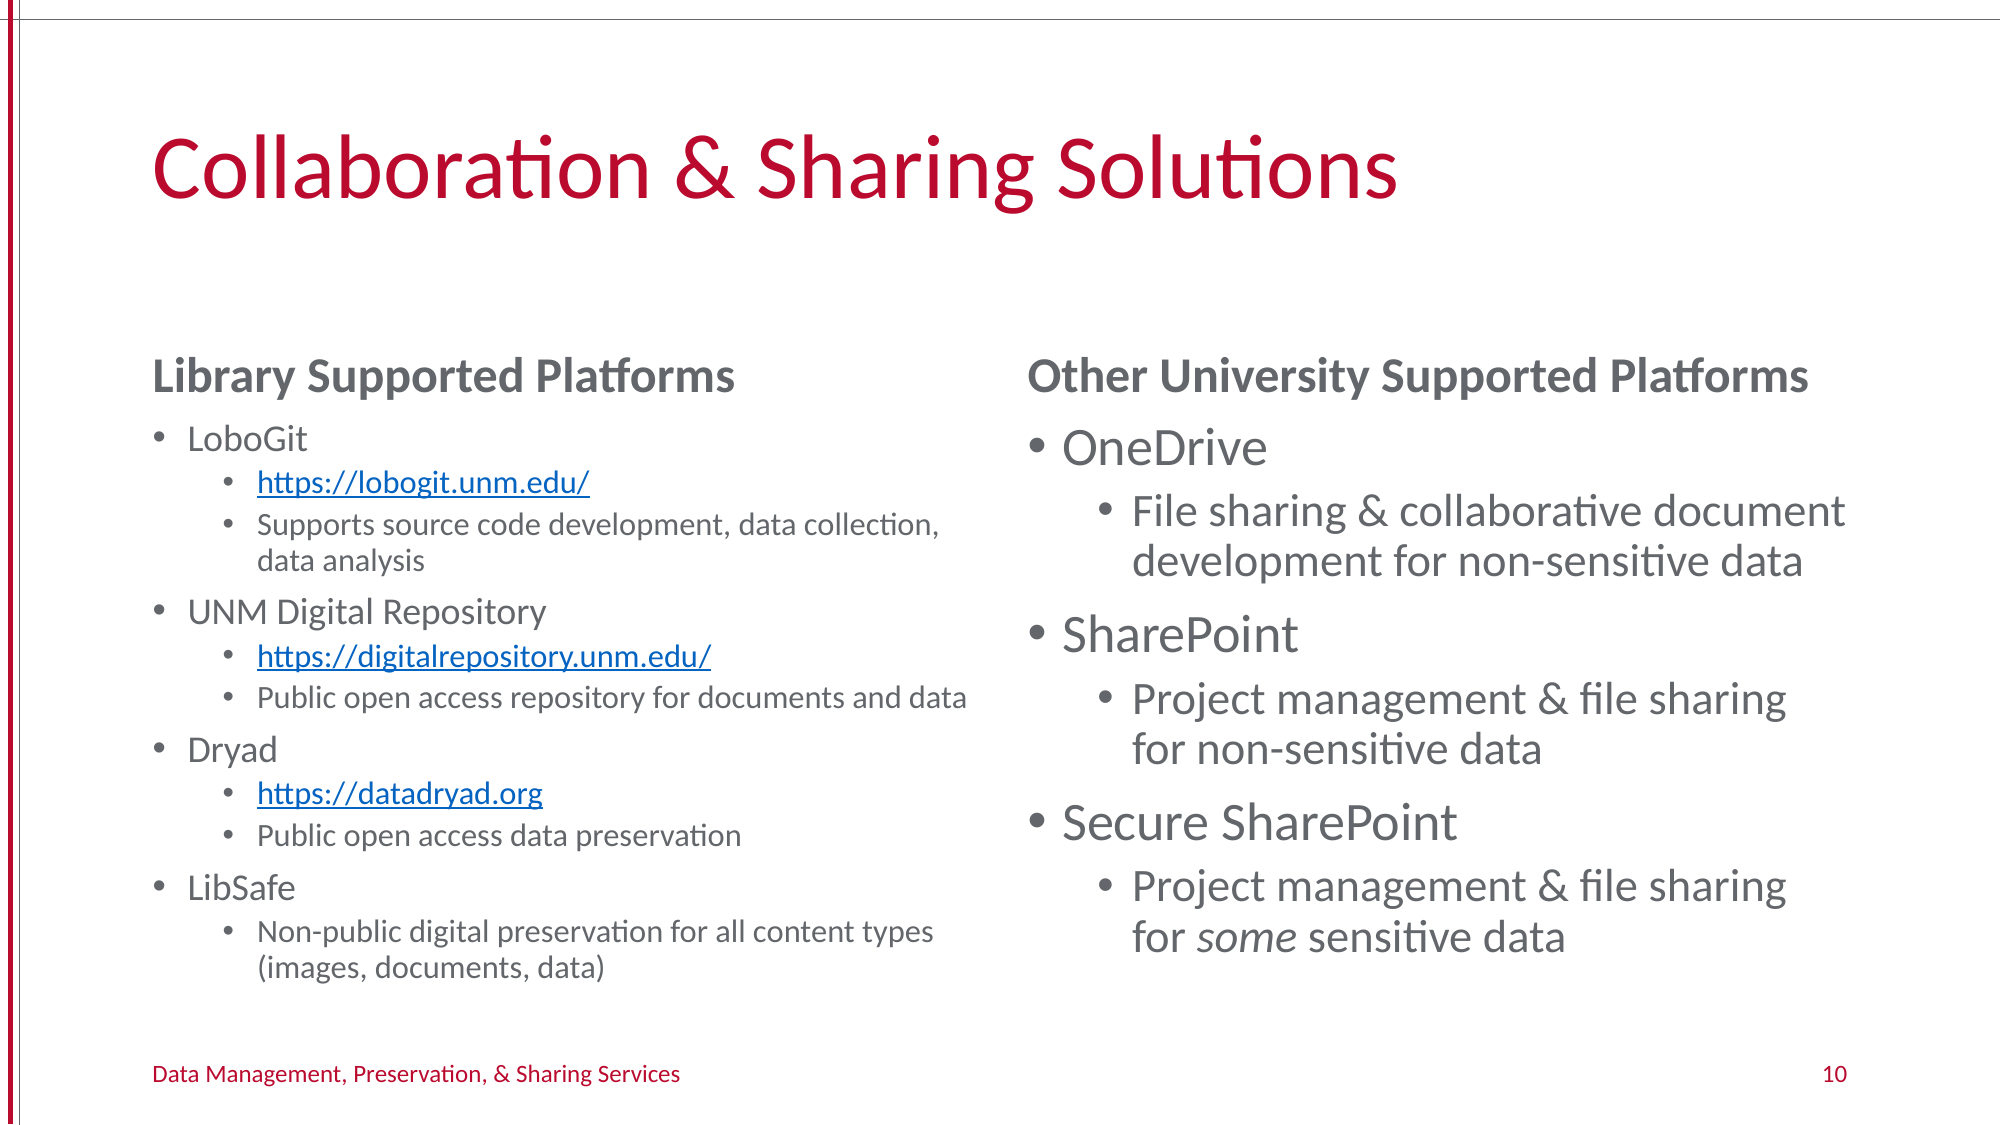

# Collaboration & Sharing Solutions
Library Supported Platforms
Other University Supported Platforms
LoboGit
https://lobogit.unm.edu/
Supports source code development, data collection, data analysis
UNM Digital Repository
https://digitalrepository.unm.edu/
Public open access repository for documents and data
Dryad
https://datadryad.org
Public open access data preservation
LibSafe
Non-public digital preservation for all content types (images, documents, data)

OneDrive
File sharing & collaborative document development for non-sensitive data
SharePoint
Project management & file sharing for non-sensitive data
Secure SharePoint
Project management & file sharing for some sensitive data

Data Management, Preservation, & Sharing Services
10